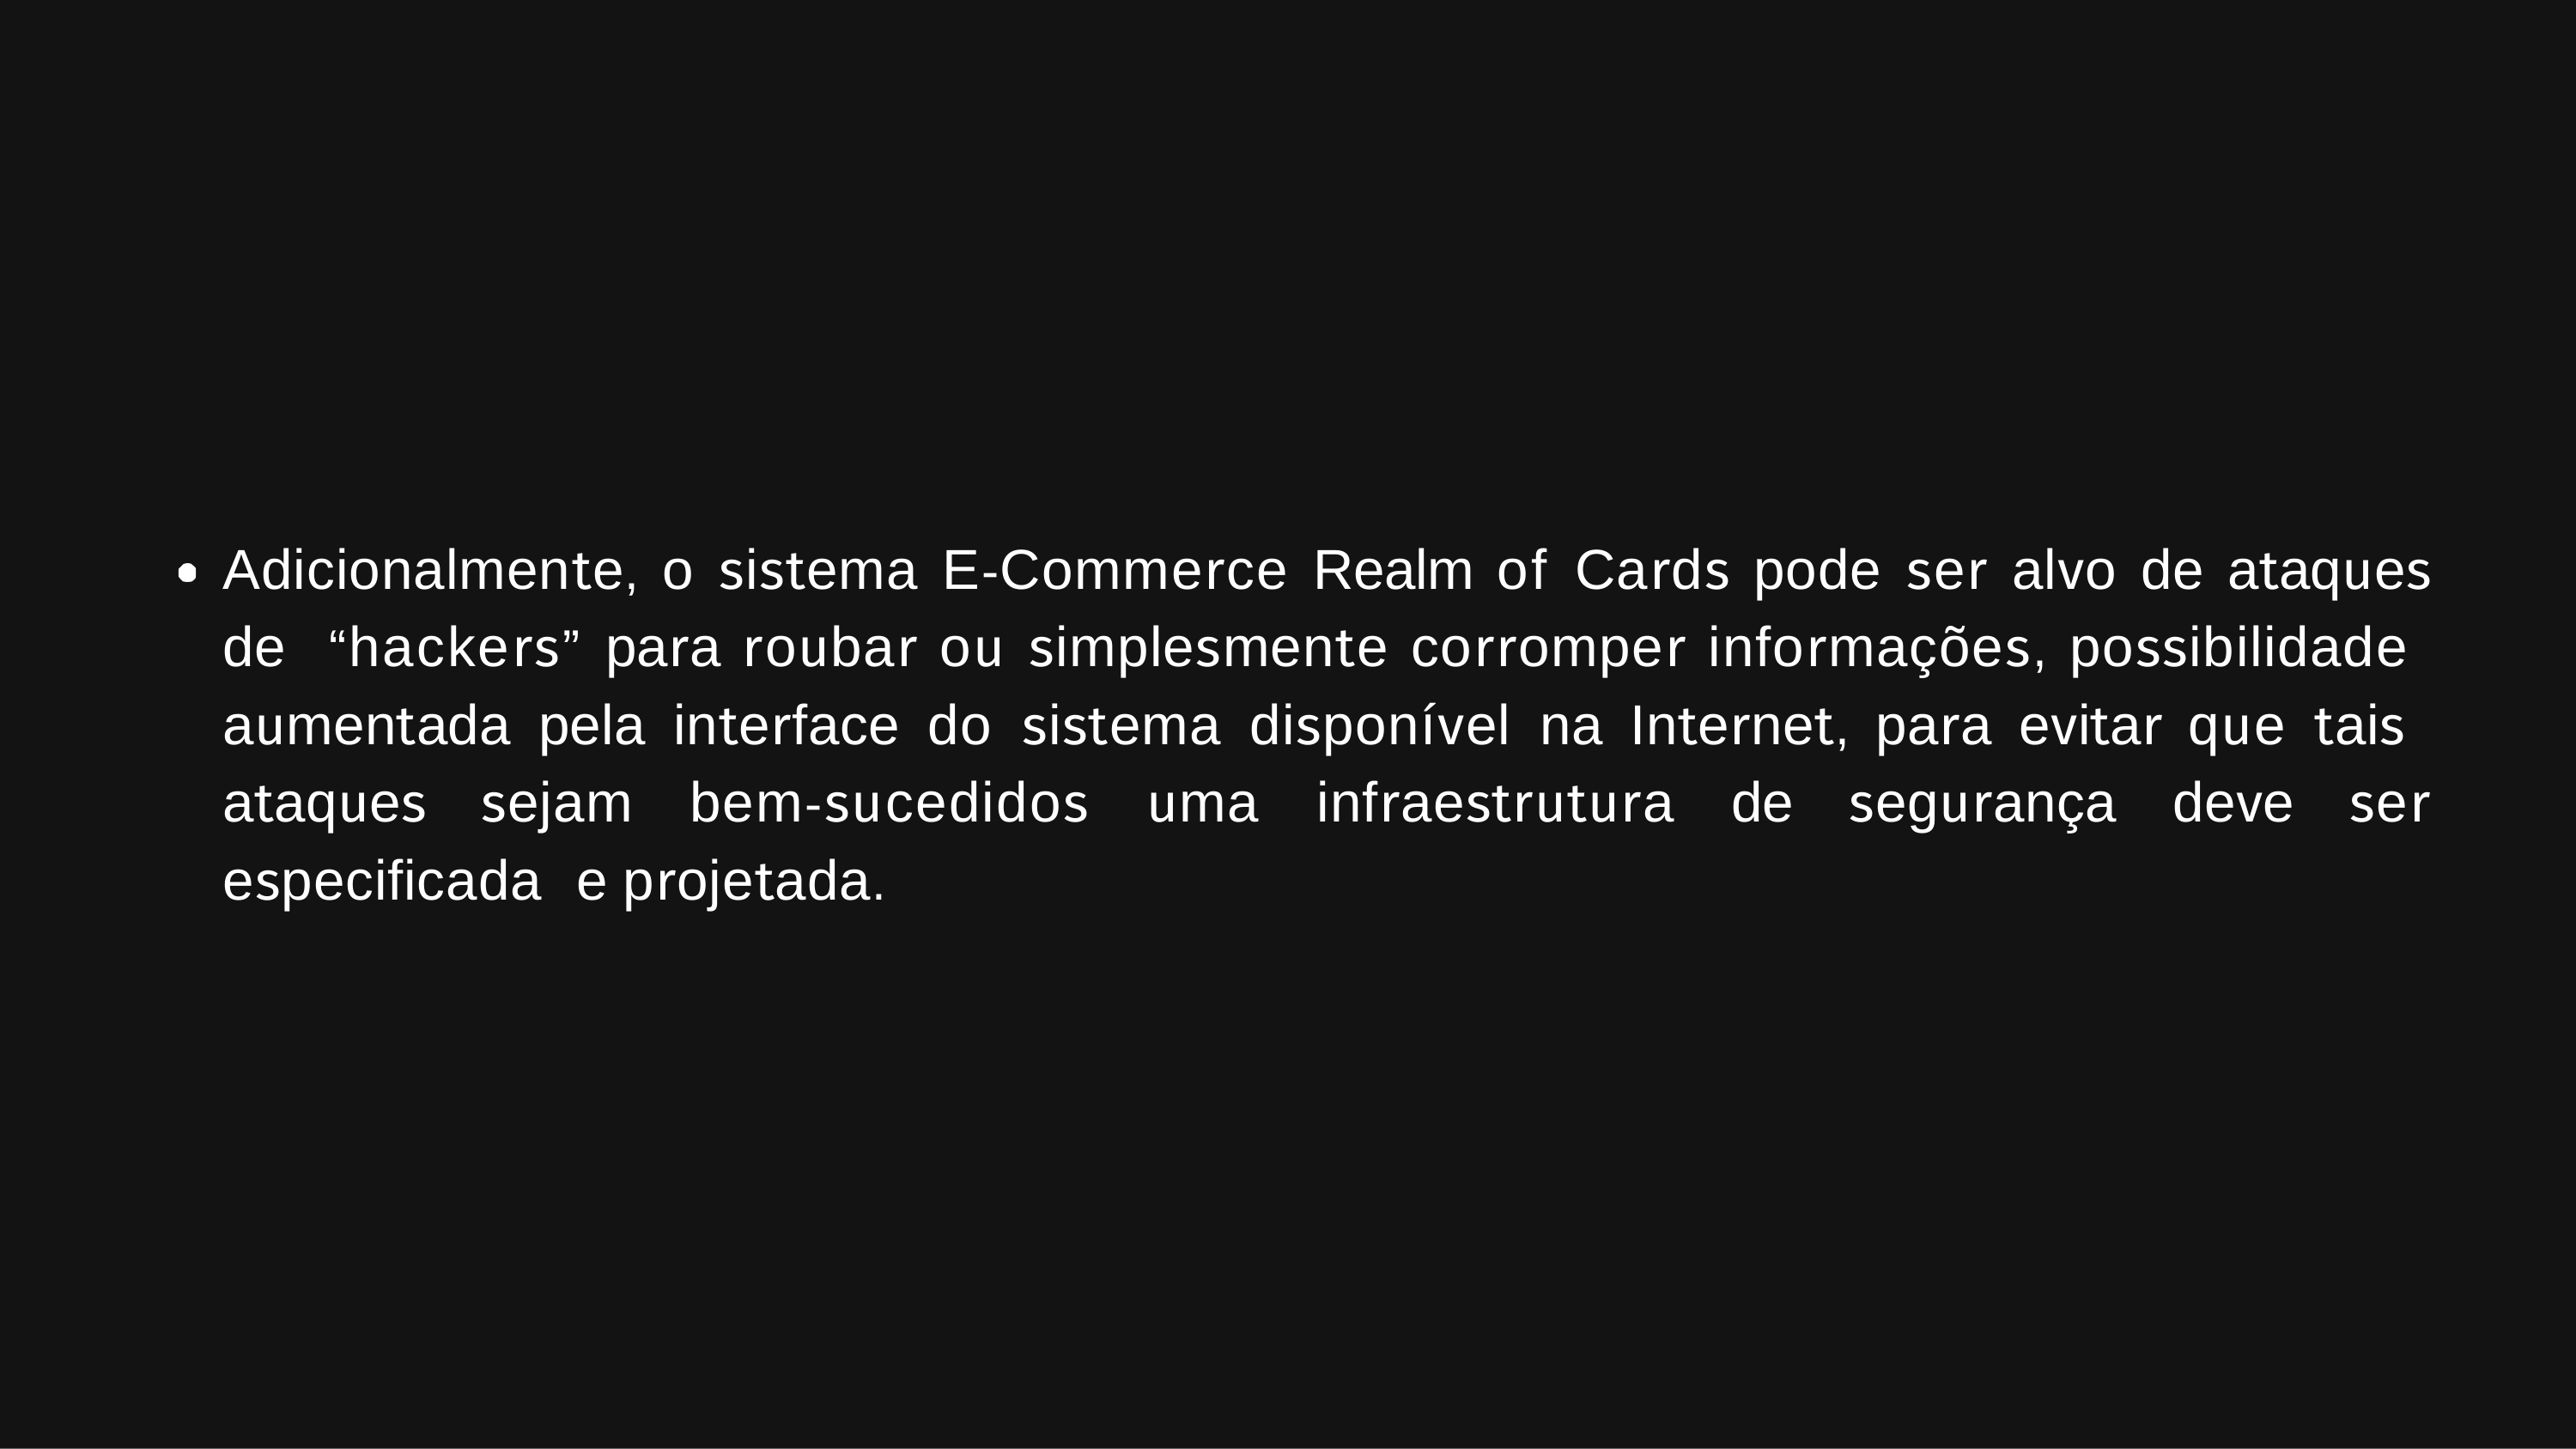

Adicionalmente, o sistema E-Commerce Realm of Cards pode ser alvo de ataques de  “hackers” para roubar ou simplesmente corromper informações, possibilidade  aumentada pela interface do sistema disponível na Internet, para evitar que tais  ataques sejam bem-sucedidos uma infraestrutura de segurança deve ser especificada  e projetada.